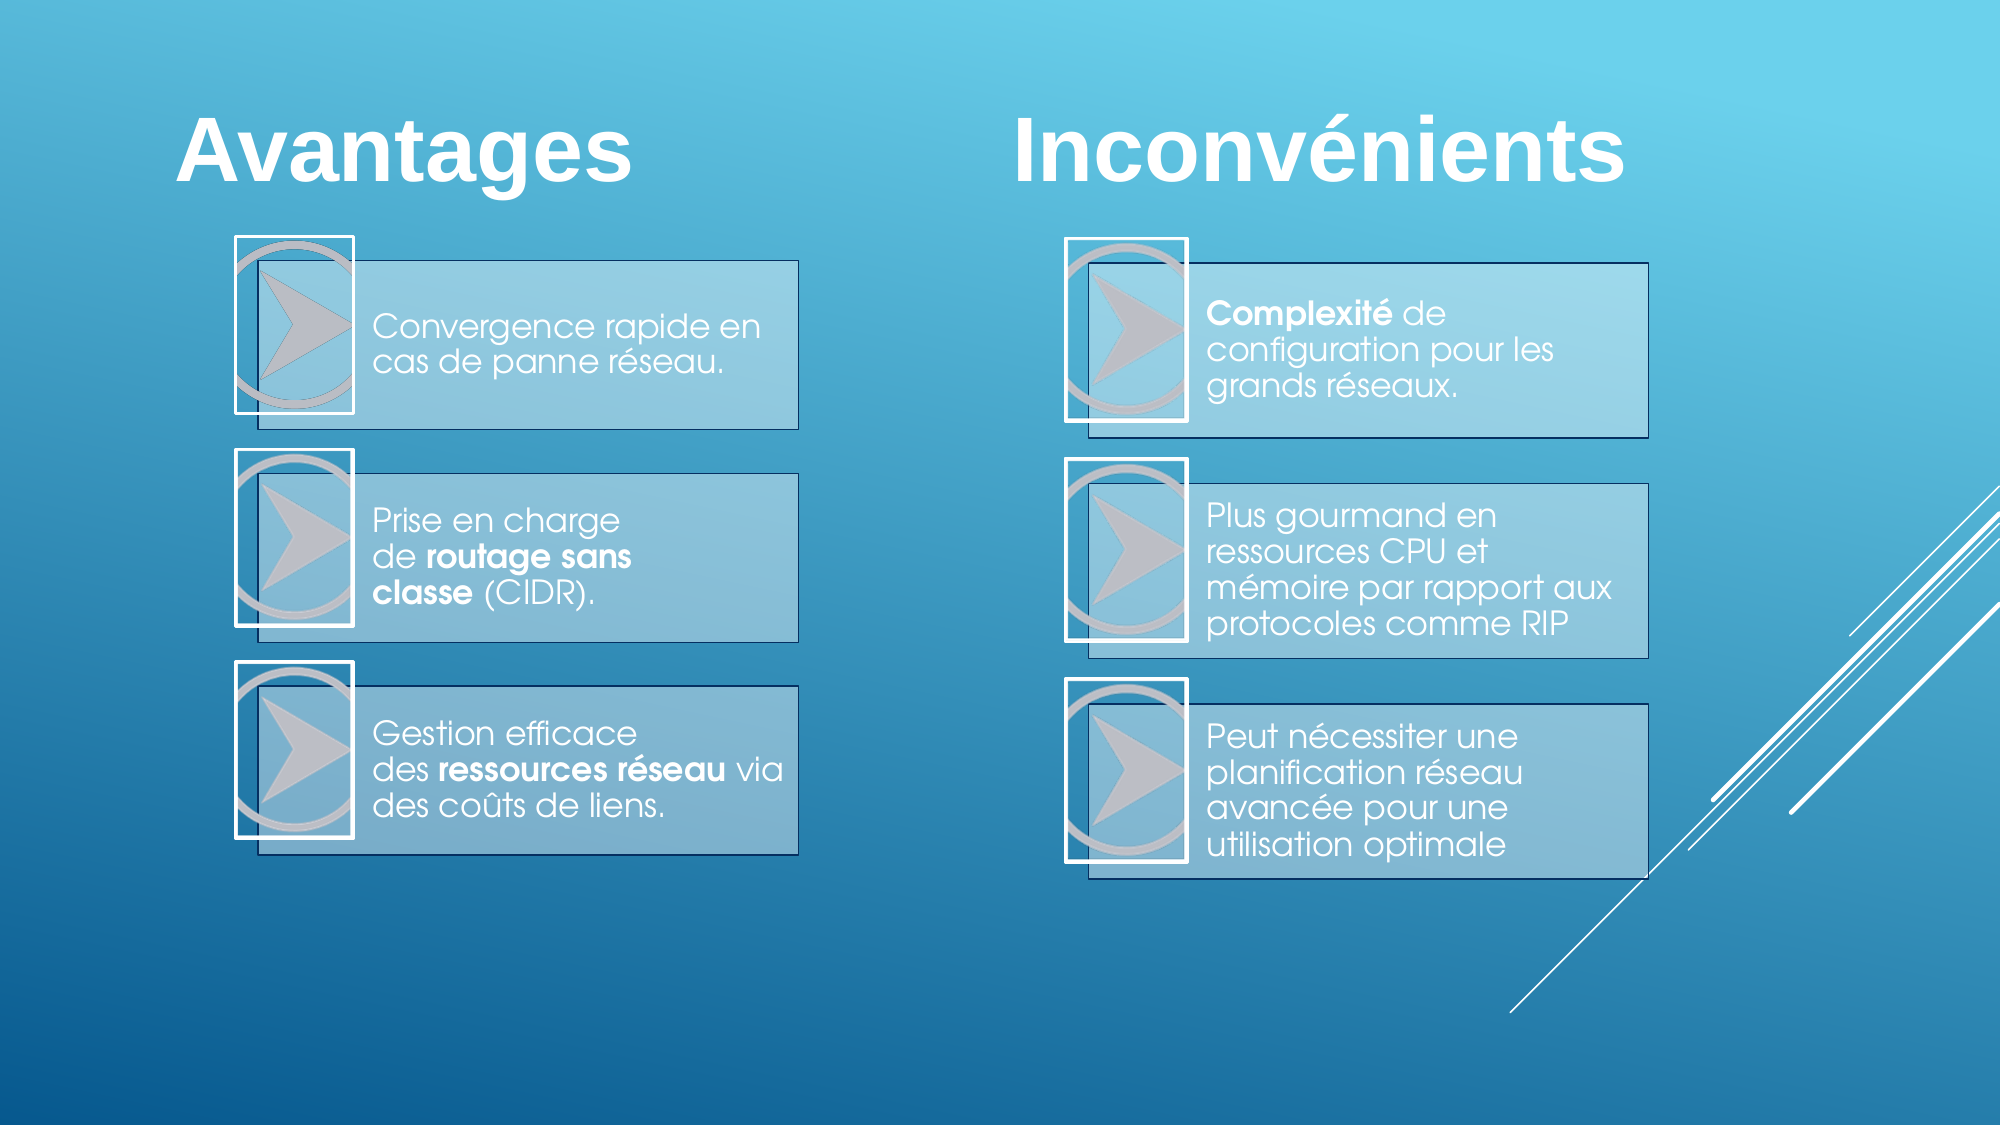

Avantages
Inconvénients
Complexité de configuration pour les grands réseaux.
Plus gourmand en ressources CPU et mémoire par rapport aux protocoles comme RIP
Peut nécessiter une planification réseau avancée pour une utilisation optimale
Convergence rapide en cas de panne réseau.
Prise en charge de routage sans classe (CIDR).
Gestion efficace des ressources réseau via des coûts de liens.